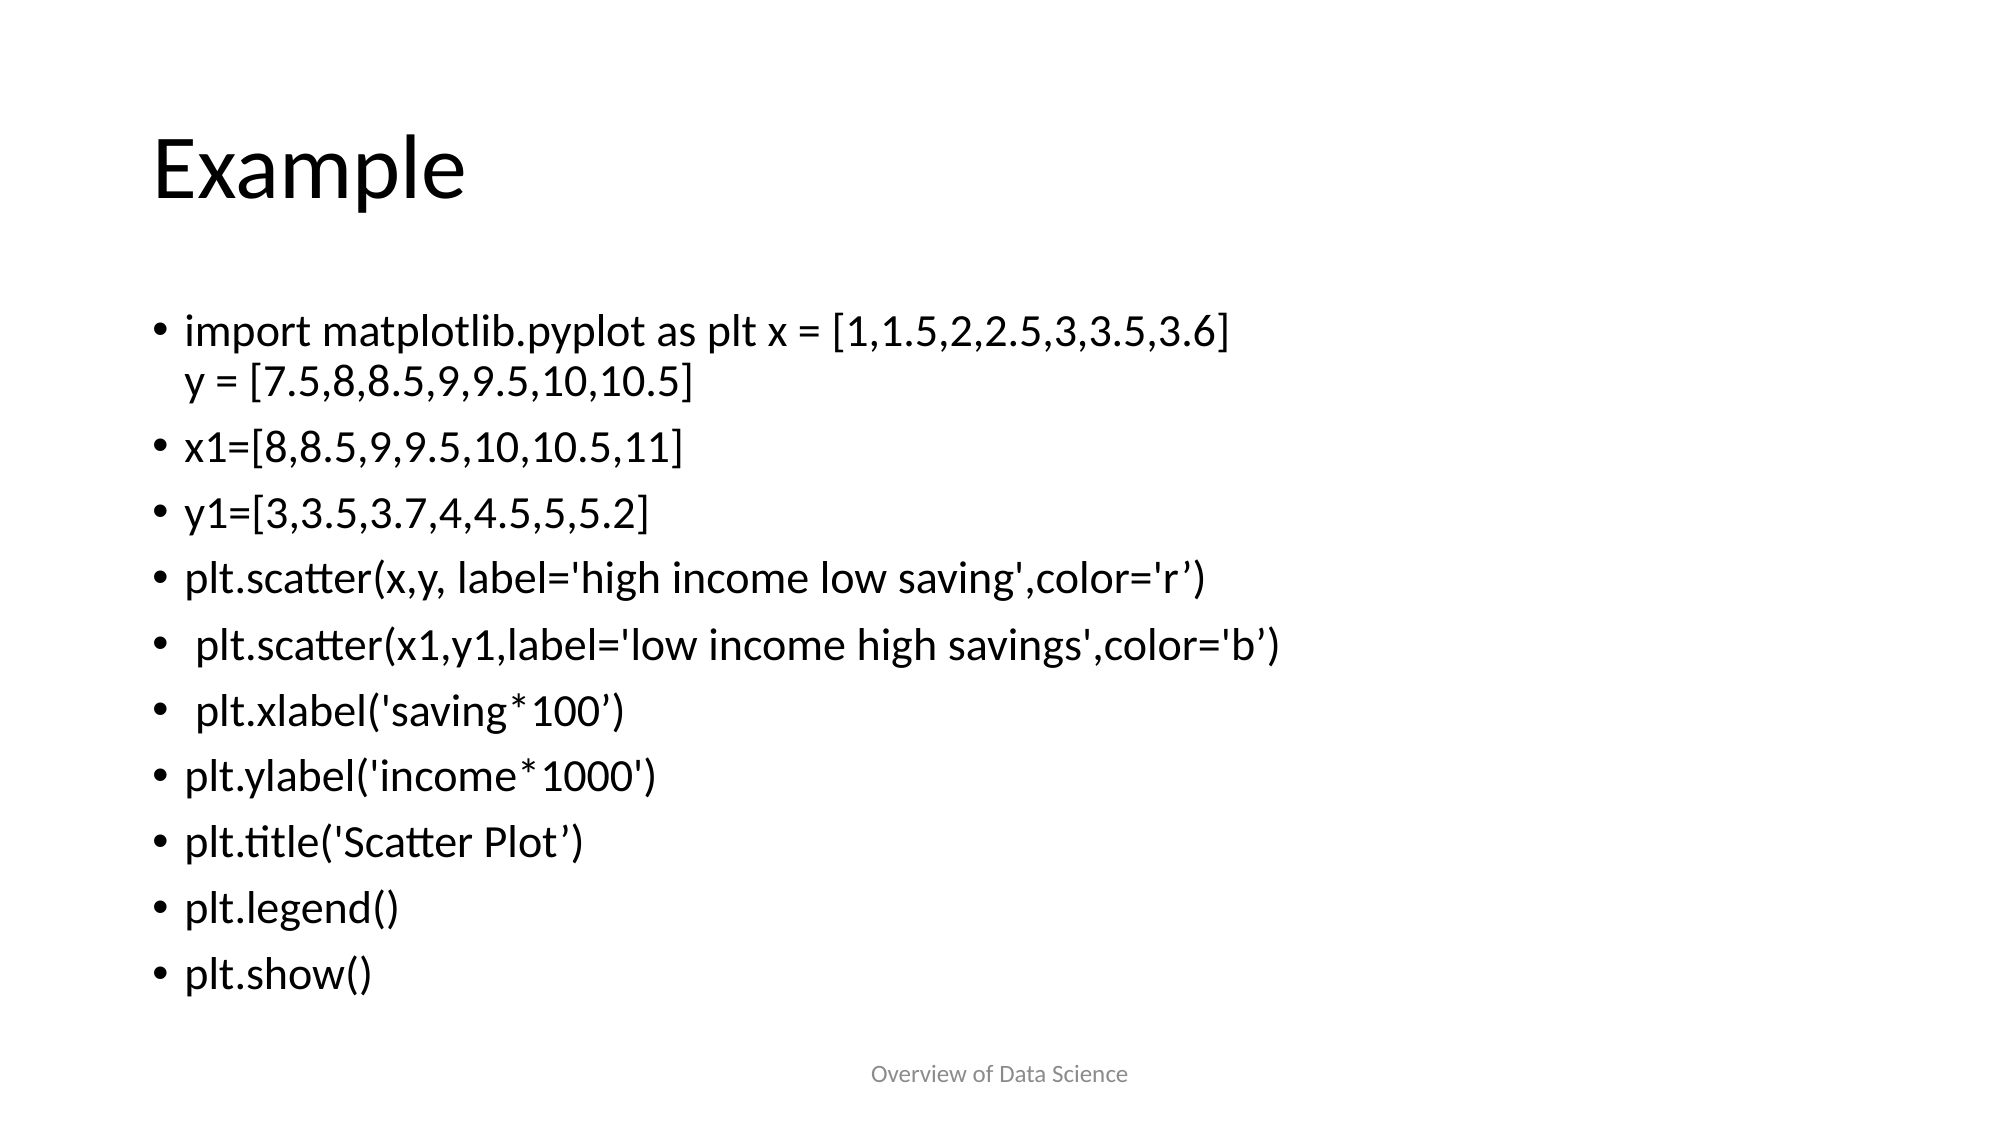

# Example
import matplotlib.pyplot as plt x = [1,1.5,2,2.5,3,3.5,3.6]
y = [7.5,8,8.5,9,9.5,10,10.5]
x1=[8,8.5,9,9.5,10,10.5,11]
y1=[3,3.5,3.7,4,4.5,5,5.2]
plt.scatter(x,y, label='high income low saving',color='r’)
 plt.scatter(x1,y1,label='low income high savings',color='b’)
 plt.xlabel('saving*100’)
plt.ylabel('income*1000')
plt.title('Scatter Plot’)
plt.legend()
plt.show()

Overview of Data Science